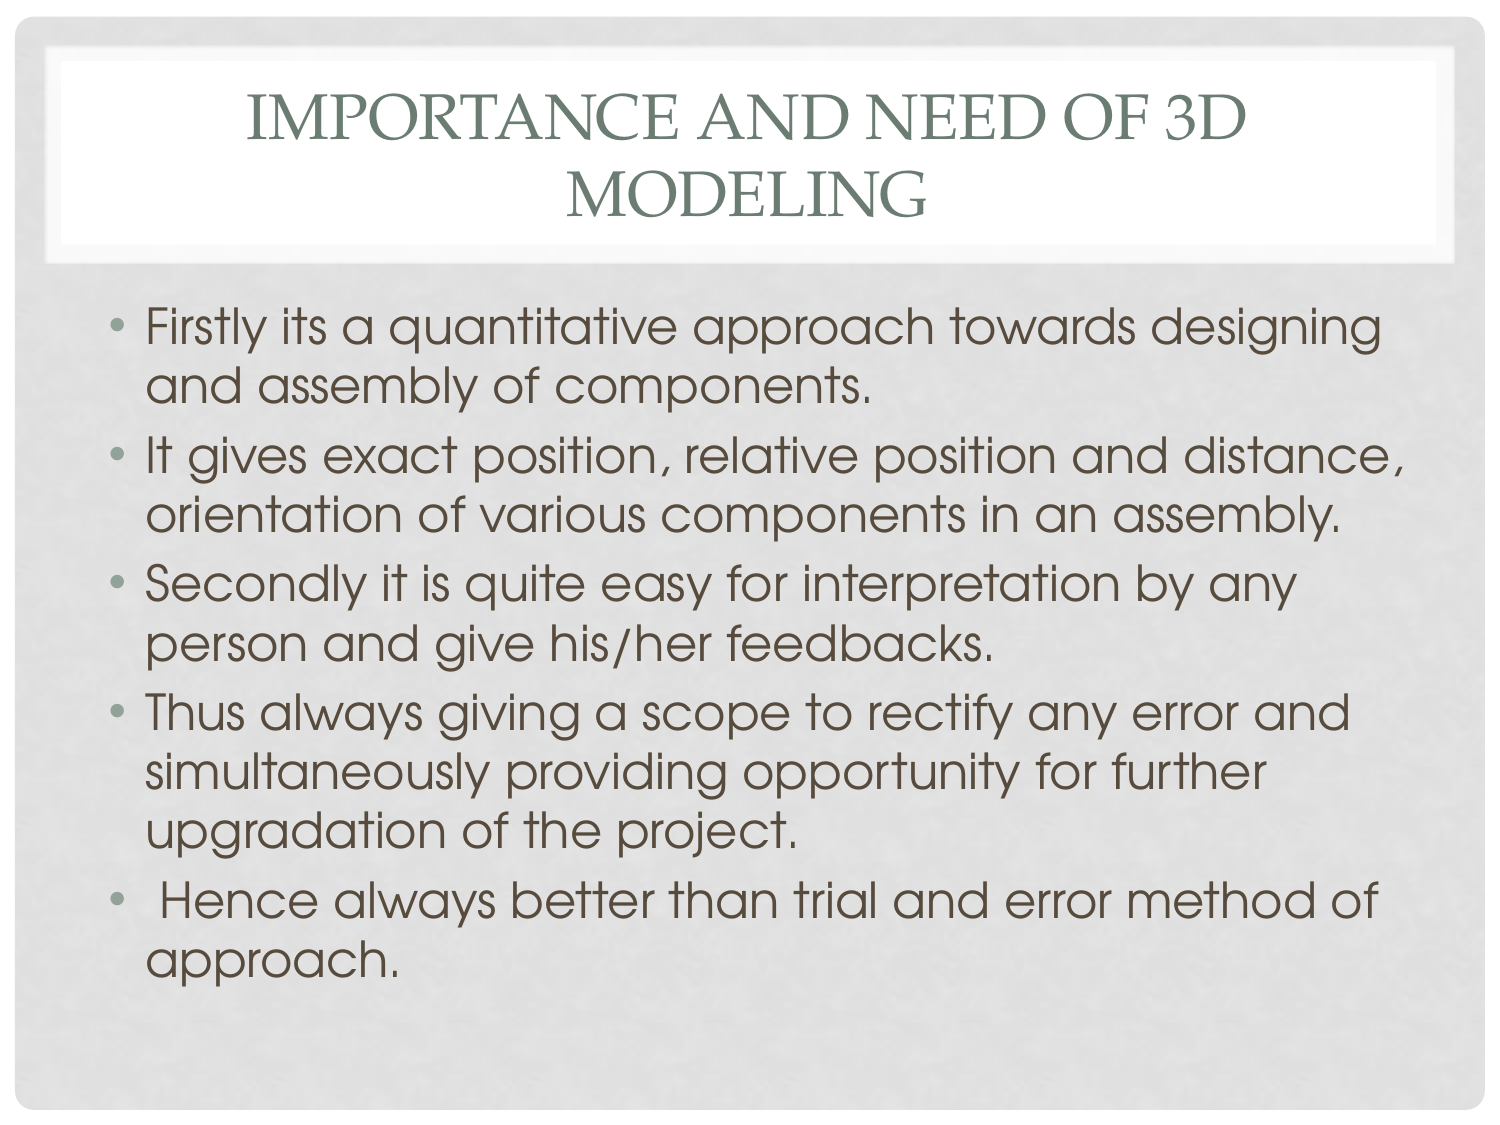

# Importance and need of 3D modeling
Firstly its a quantitative approach towards designing and assembly of components.
It gives exact position, relative position and distance, orientation of various components in an assembly.
Secondly it is quite easy for interpretation by any person and give his/her feedbacks.
Thus always giving a scope to rectify any error and simultaneously providing opportunity for further upgradation of the project.
 Hence always better than trial and error method of approach.